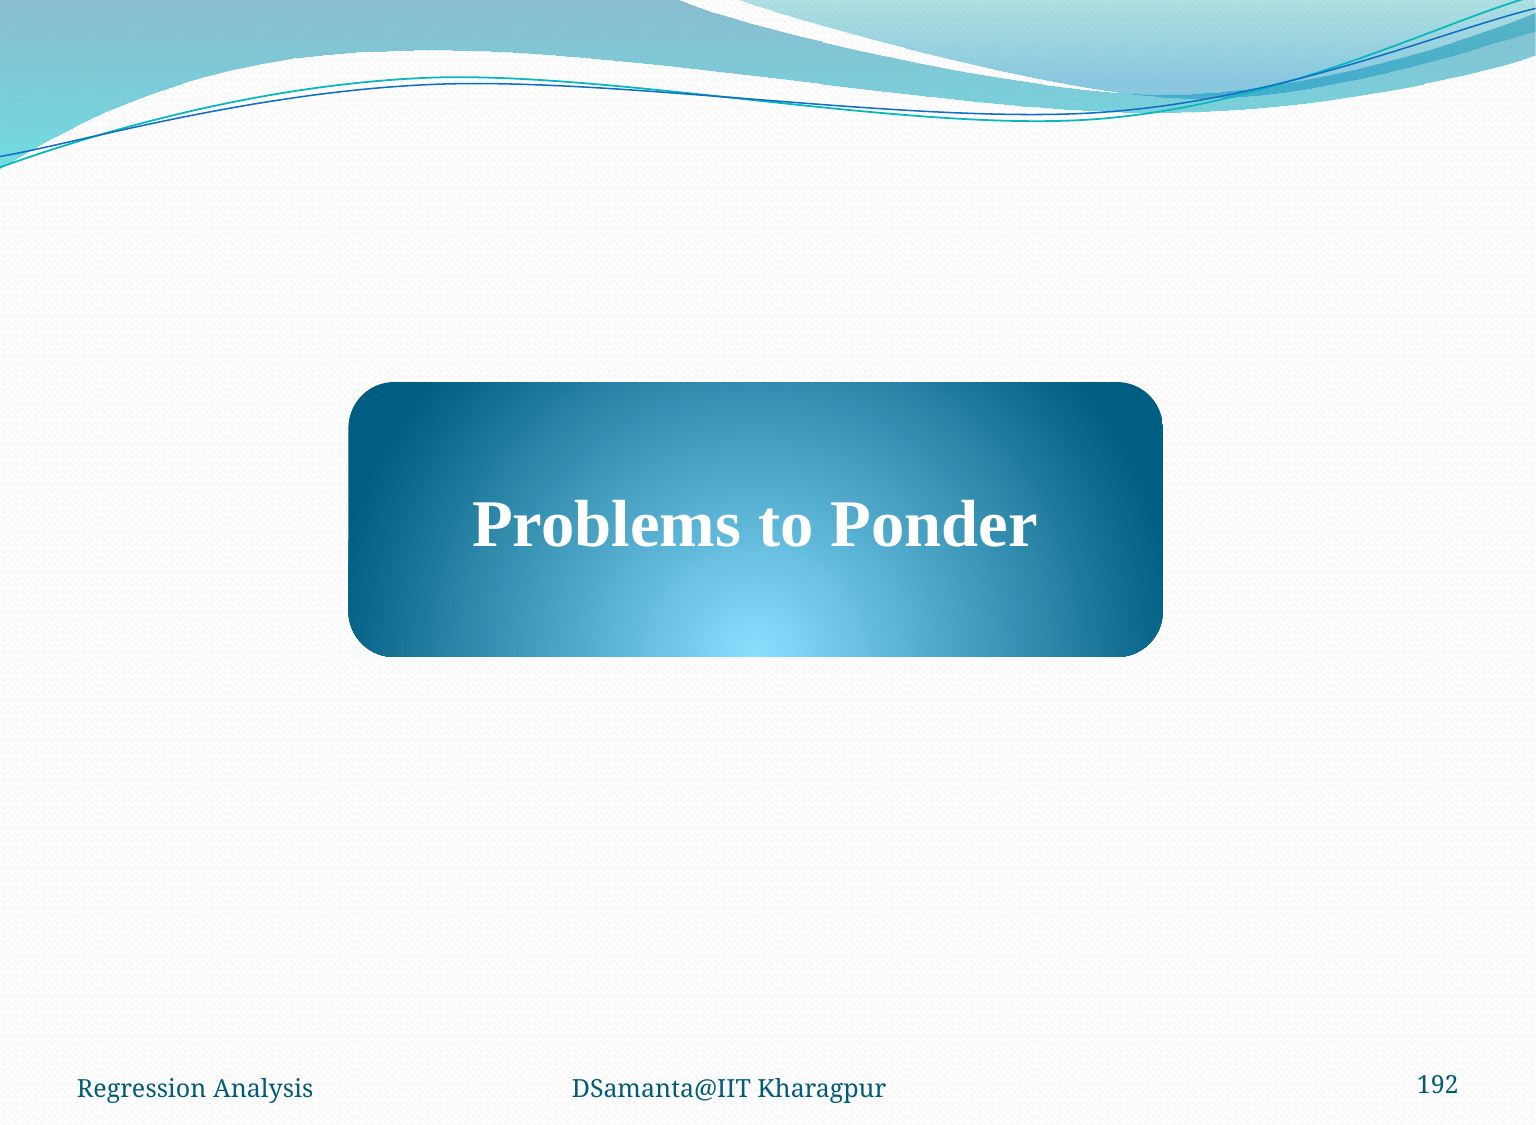

Problems to Ponder
Regression Analysis
DSamanta@IIT Kharagpur
192